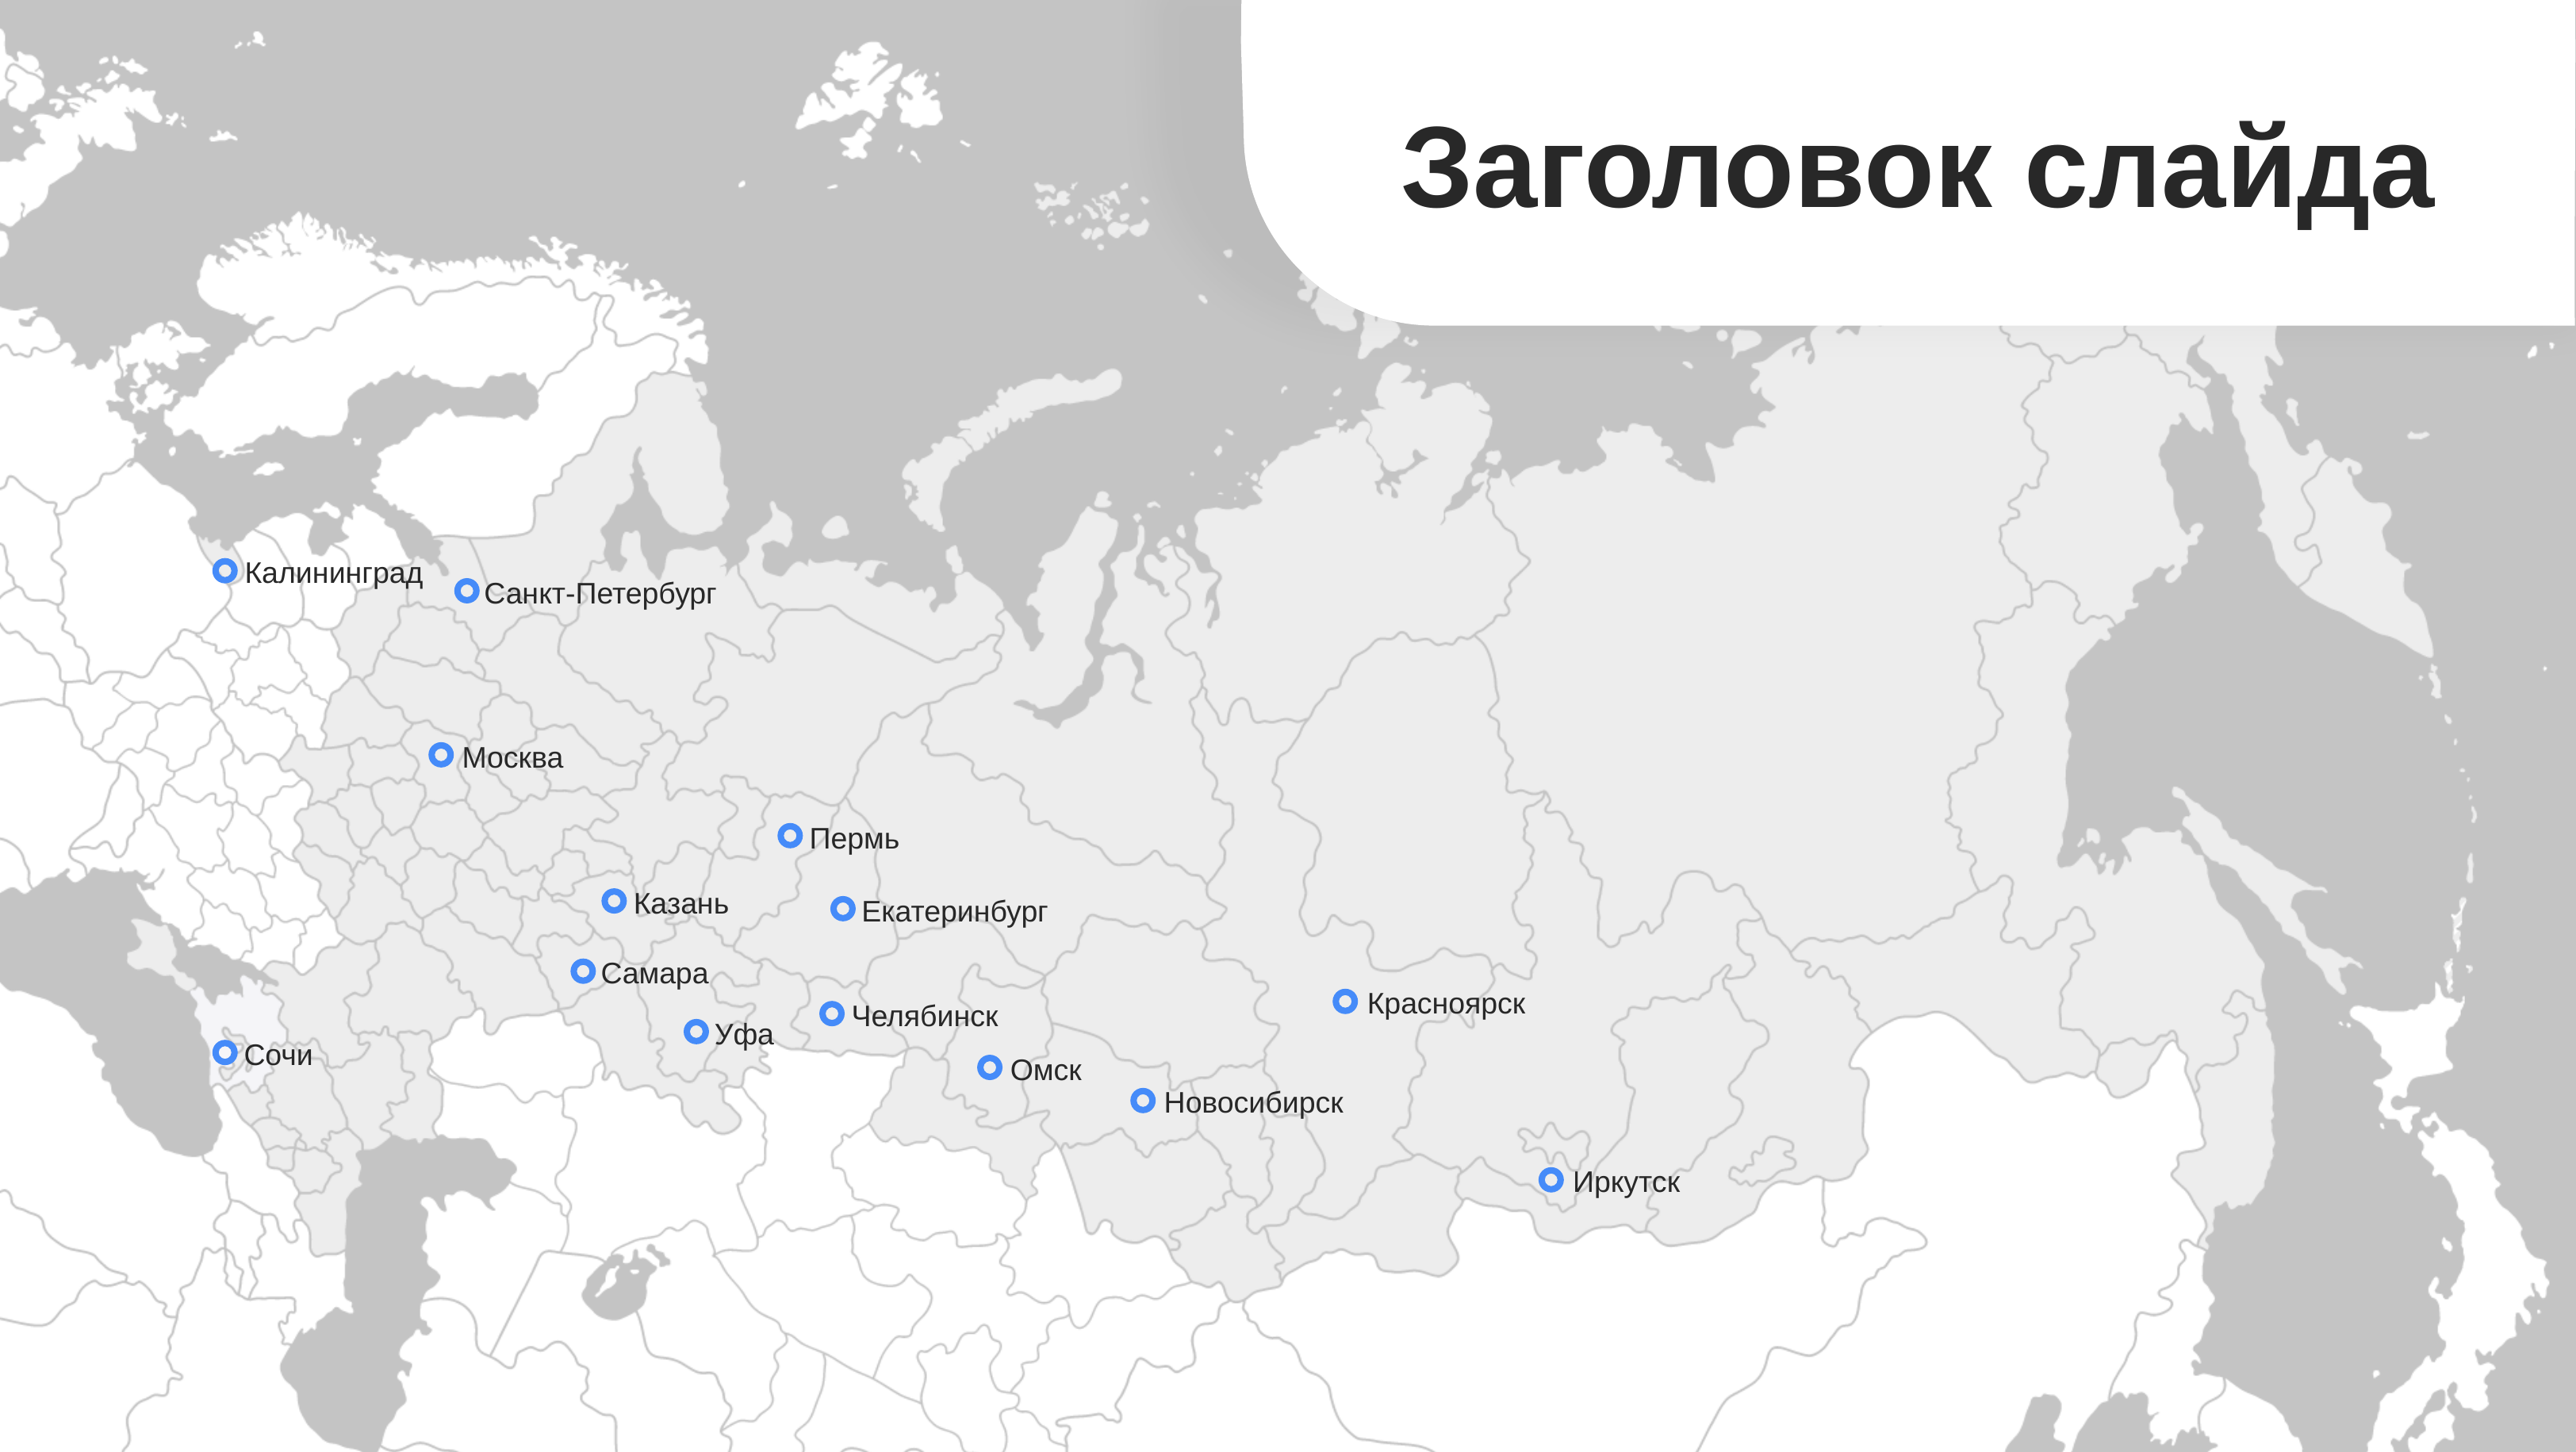

Заголовок слайда
Заголовок слайда
Калининград

Санкт-Петербург

Москва

Пермь

Казань

Екатеринбург

Самара

Красноярск

Челябинск

Уфа

Сочи

Омск

Новосибирск

Иркутск